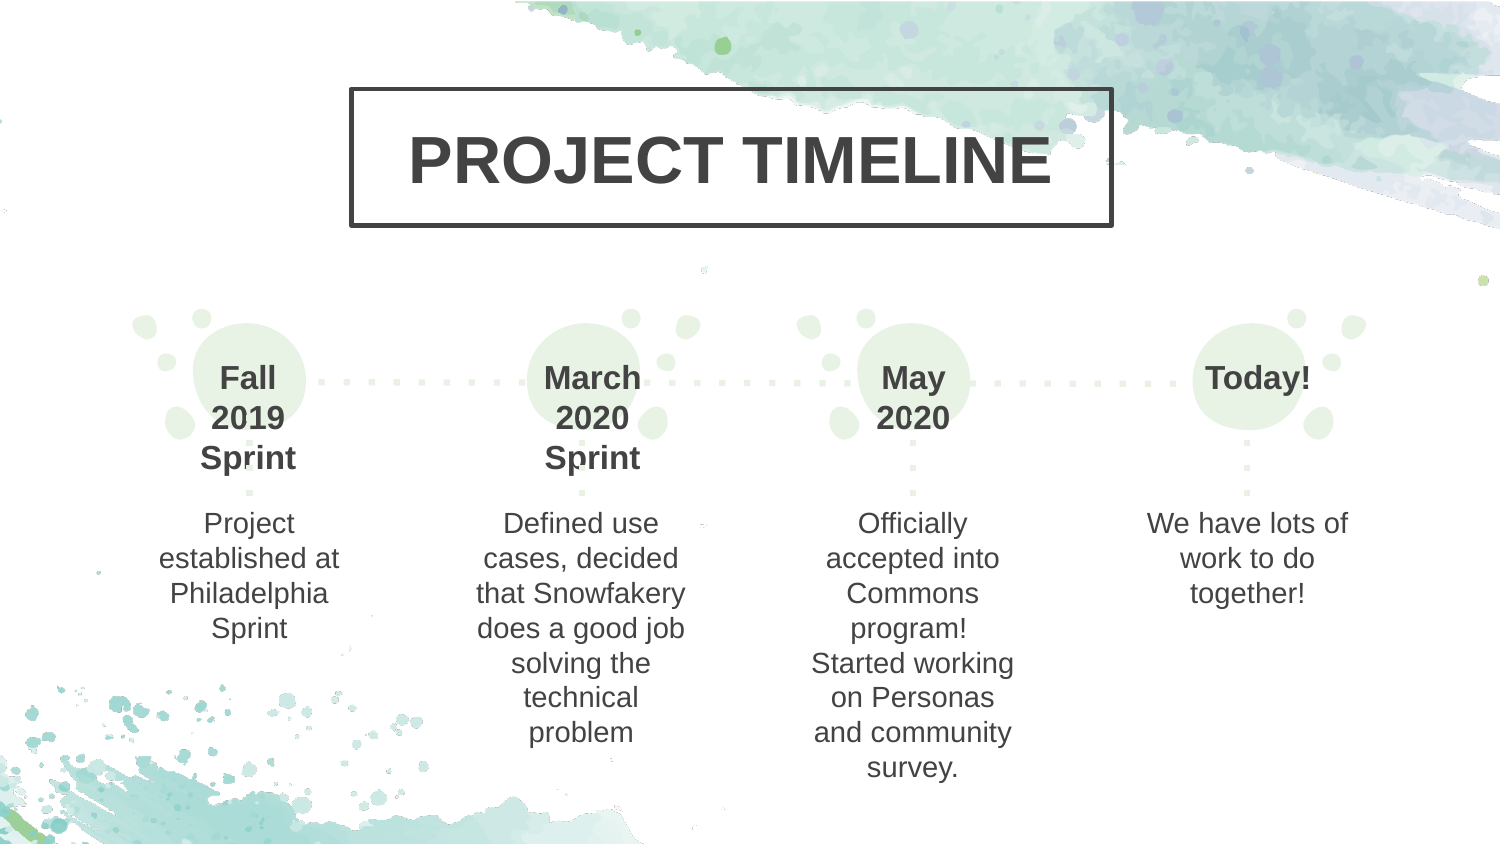

# PROJECT TIMELINE

Fall 2019 Sprint
March 2020 Sprint
May 2020
Today!
Project established at Philadelphia Sprint
Defined use cases, decided that Snowfakery does a good job solving the technical problem
Officially accepted into Commons program!  Started working on Personas and community survey.

We have lots of work to do together!